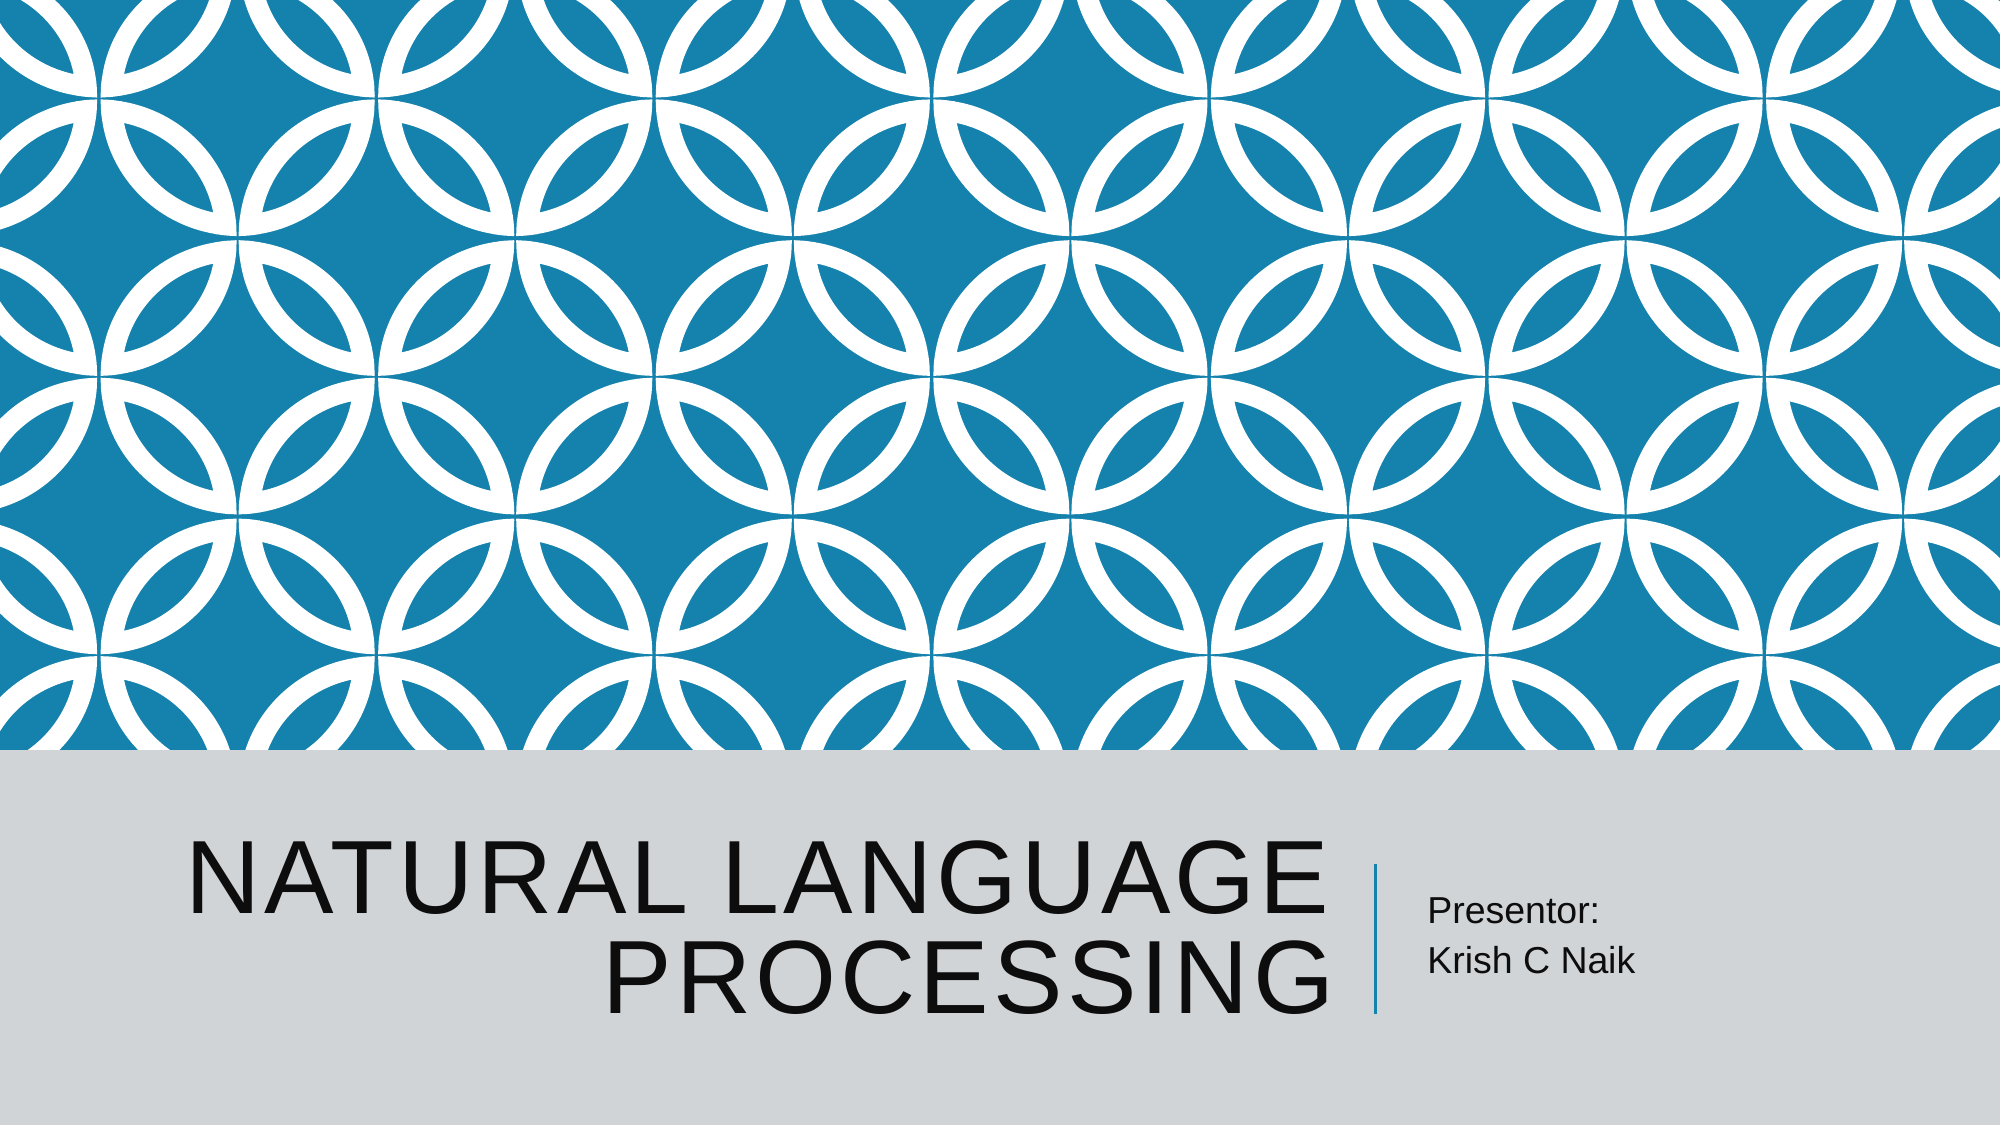

# Natural Language Processing
Presentor:
Krish C Naik